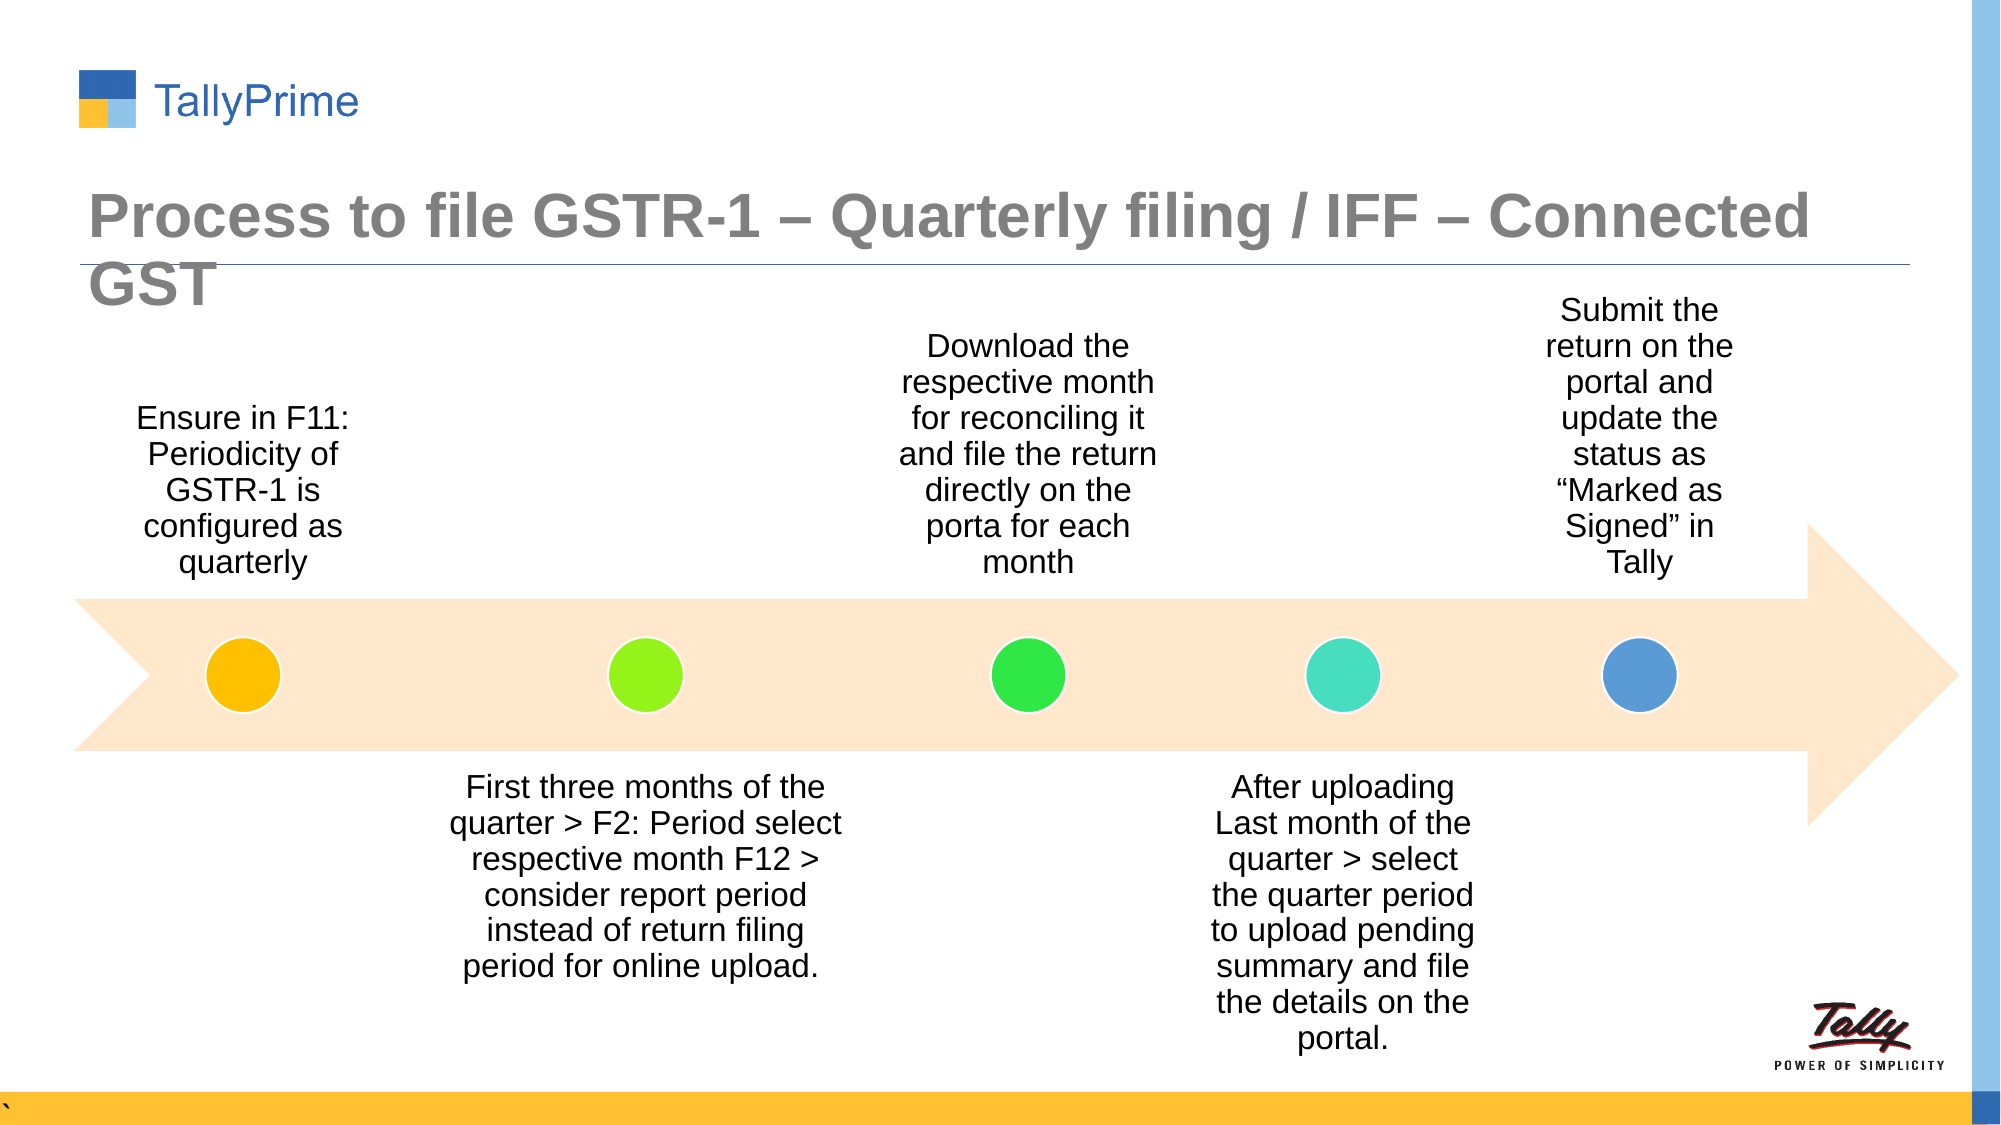

# Process to file GSTR-1 – Quarterly filing / IFF – Connected GST
Ensure in F11: Periodicity of GSTR-1 is configured as quarterly
First three months of the quarter > F2: Period select respective month F12 > consider report period instead of return filing period for online upload.
Download the respective month for reconciling it and file the return directly on the porta for each month
After uploading Last month of the quarter > select the quarter period to upload pending summary and file the details on the portal.
Submit the return on the portal and update the status as “Marked as Signed” in Tally